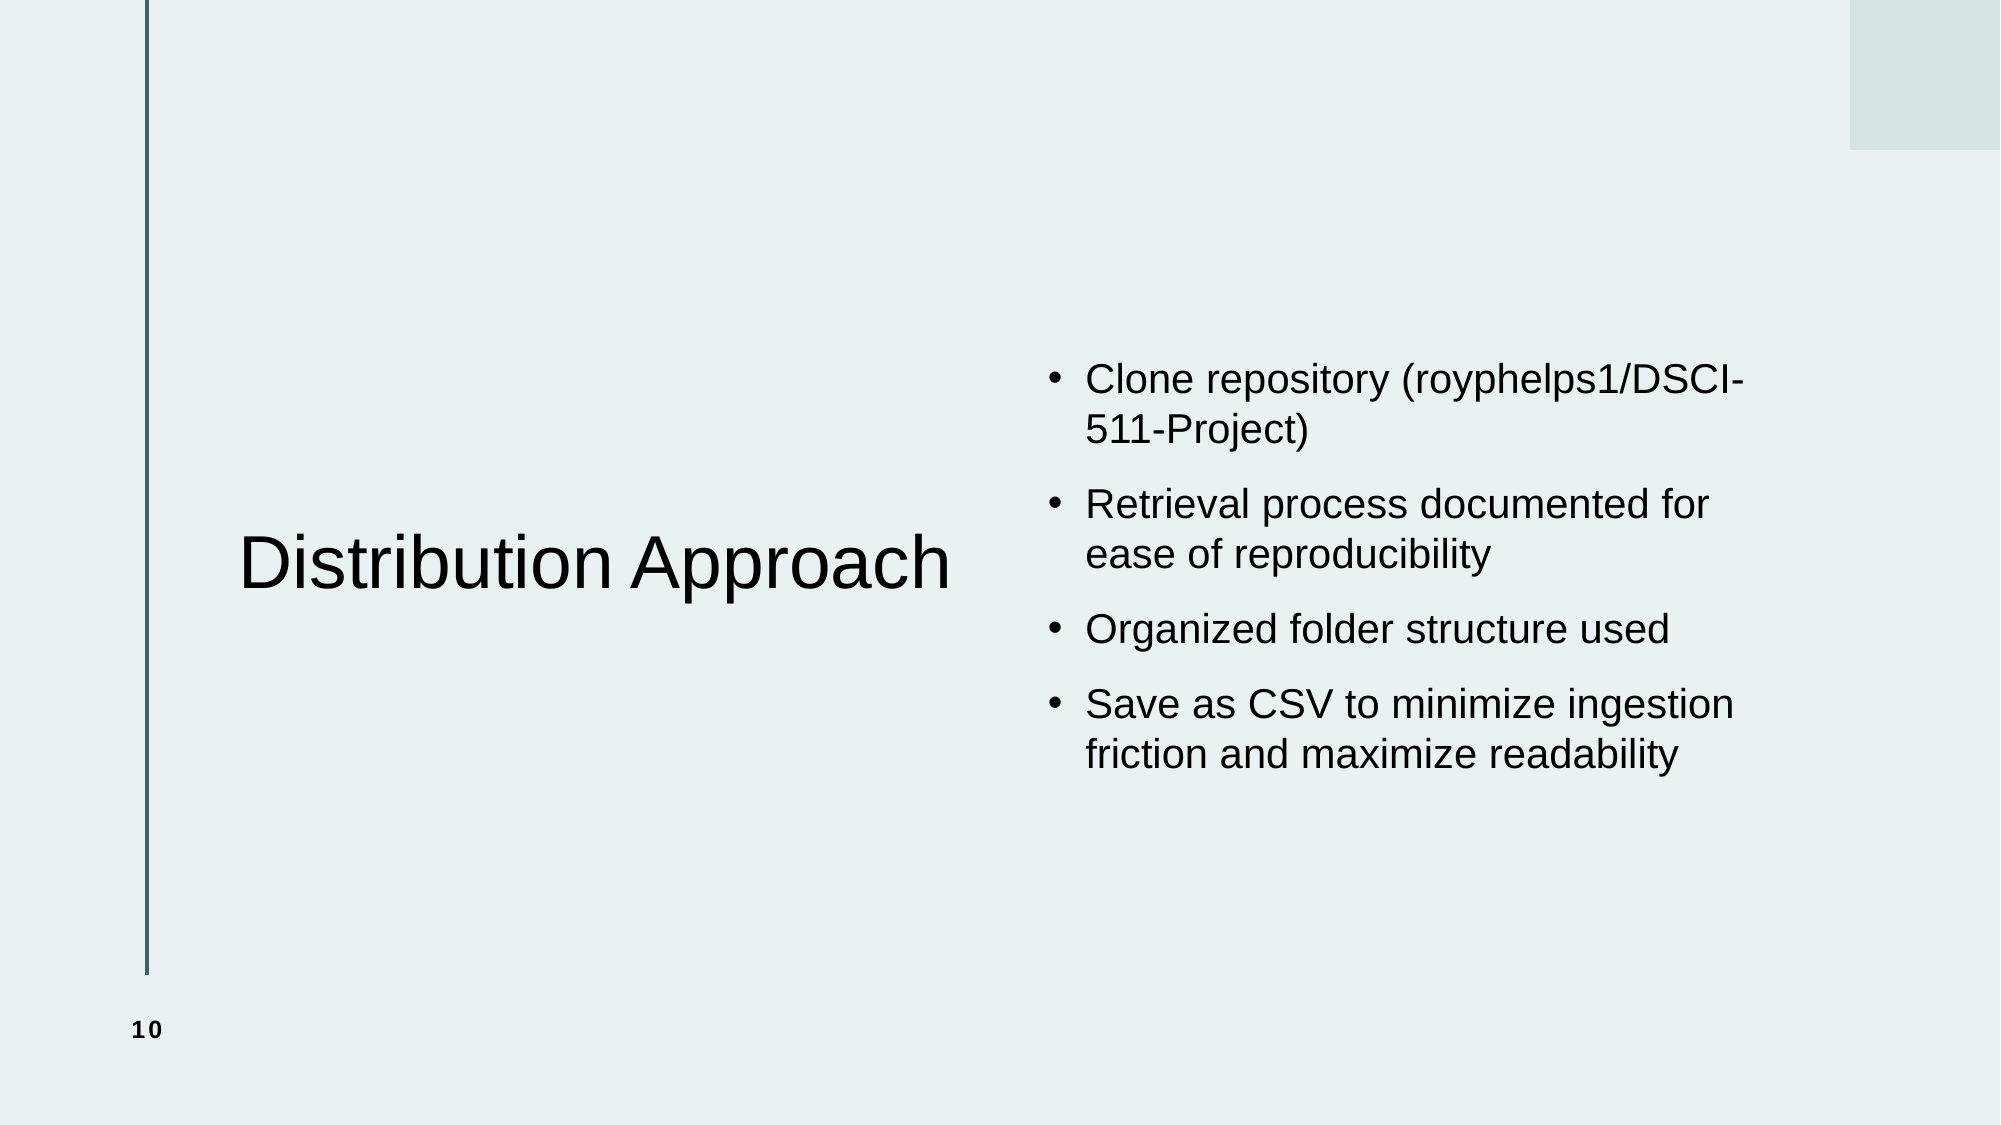

# Distribution Approach
Clone repository (royphelps1/DSCI-511-Project)
Retrieval process documented for ease of reproducibility
Organized folder structure used
Save as CSV to minimize ingestion friction and maximize readability
10